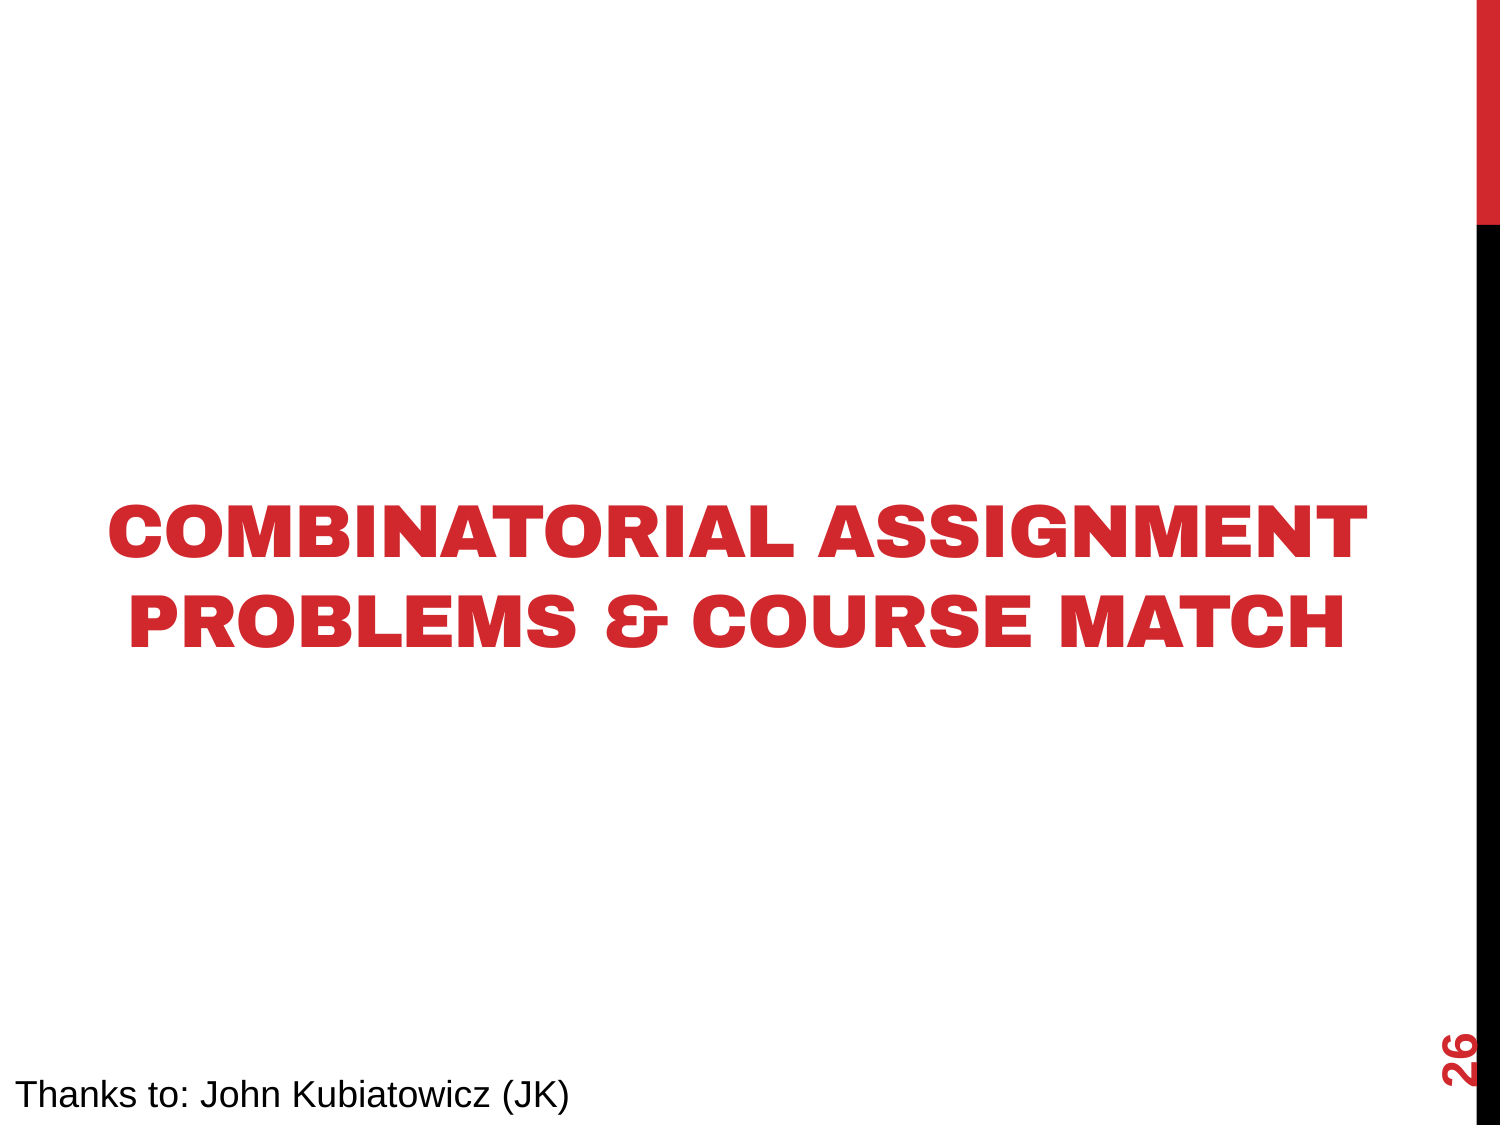

# Combinatorial Assignment Problems & Course Match
26
Thanks to: John Kubiatowicz (JK)